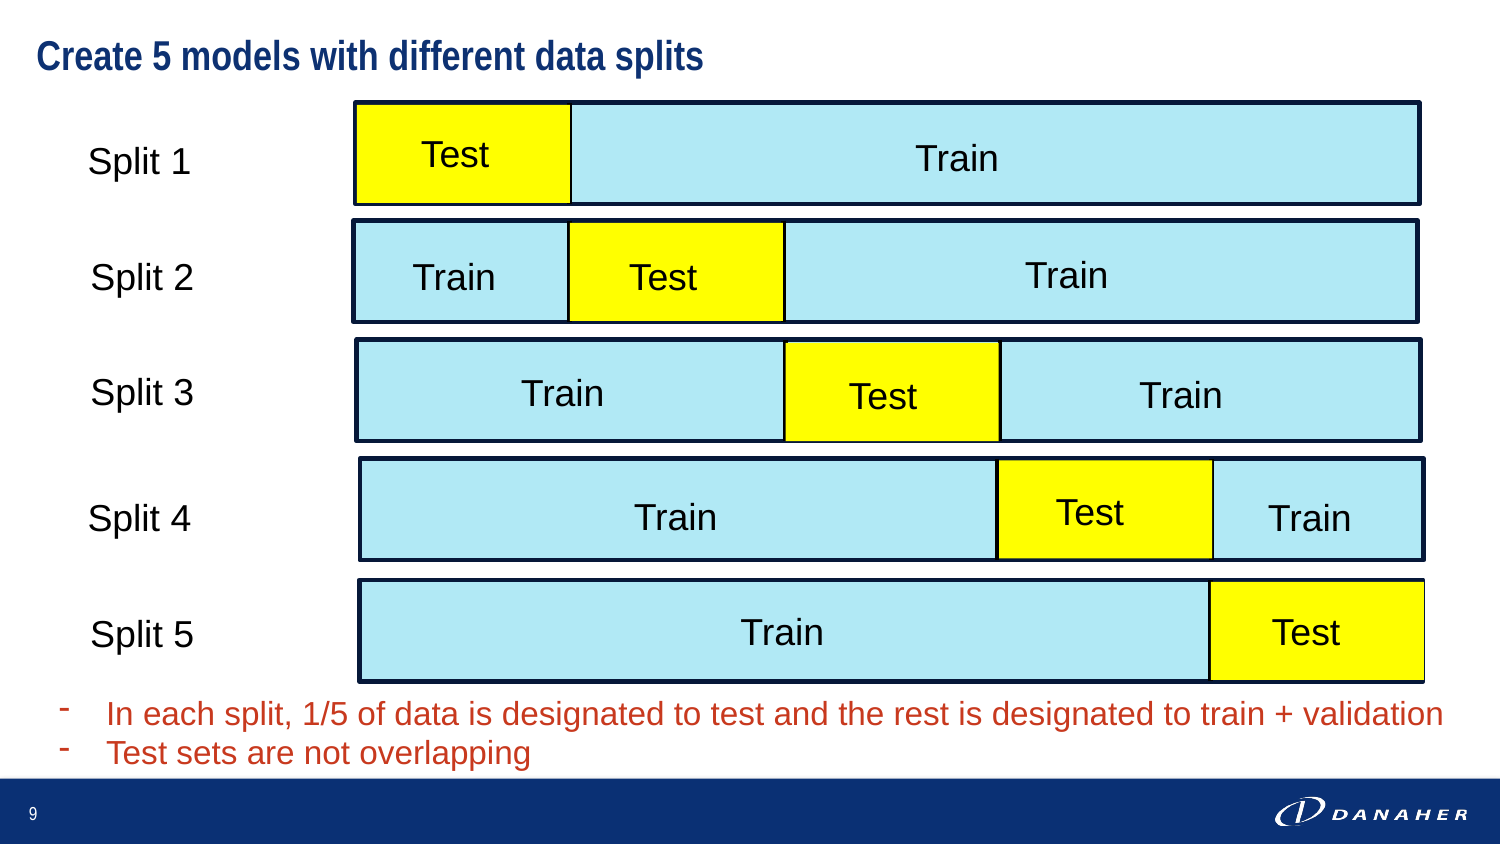

Create 5 models with different data splits

Test
Train

Train
Train
Test

Train
Train
Test

Test
Train
Train

Train
Test
Split 1
Split 2
Split 3
Split 4
Split 5
In each split, 1/5 of data is designated to test and the rest is designated to train + validation
Test sets are not overlapping
9